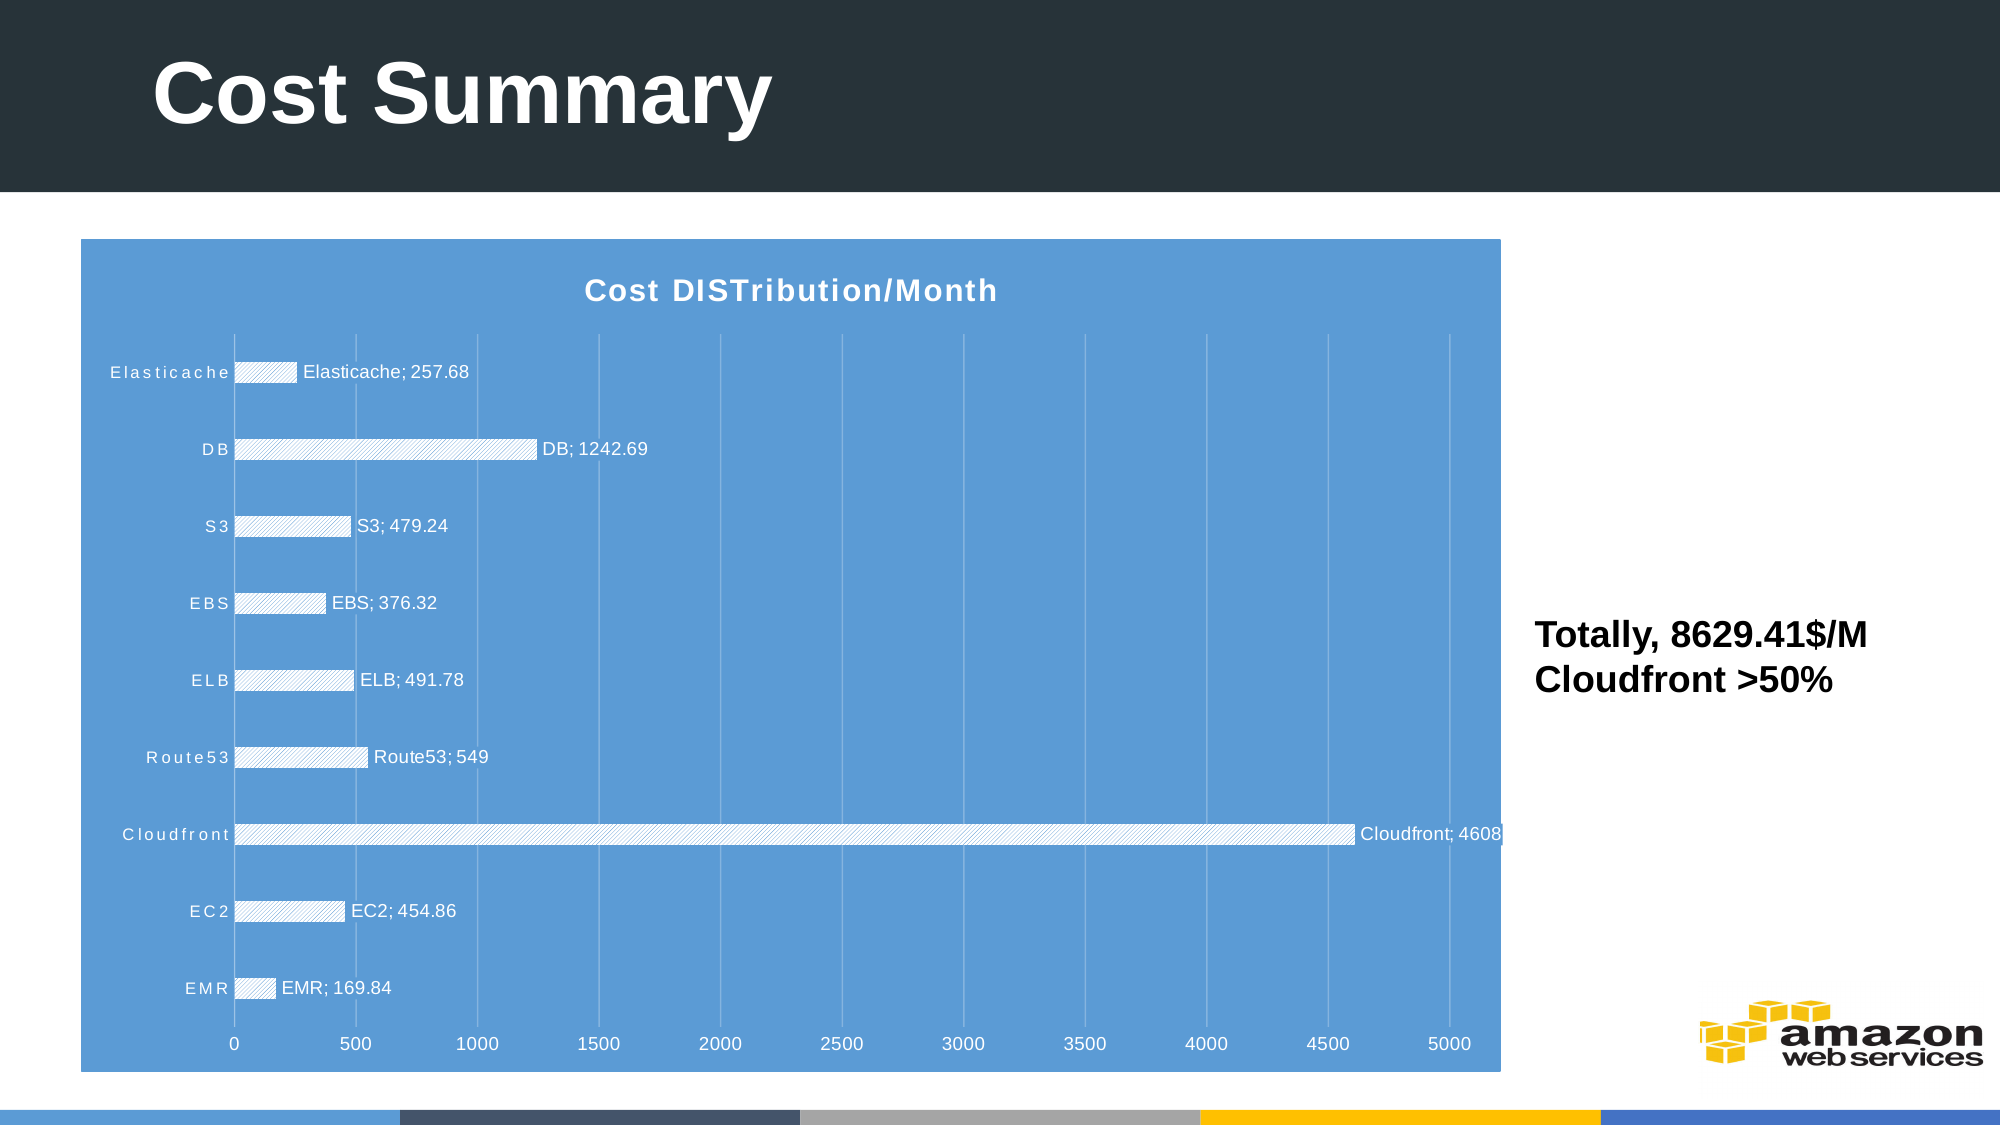

# Cost Summary

### Chart: Cost DISTribution/Month

| Category |  |
|---|---|
| EMR | 169.84 |
| EC2 | 454.86 |
| Cloudfront | 4608.0 |
| Route53 | 549.0 |
| ELB | 491.78 |
| EBS | 376.32 |
| S3 | 479.24 |
| DB | 1242.69 |
| Elasticache | 257.68 |
Totally, 8629.41$/M
Cloudfront >50%